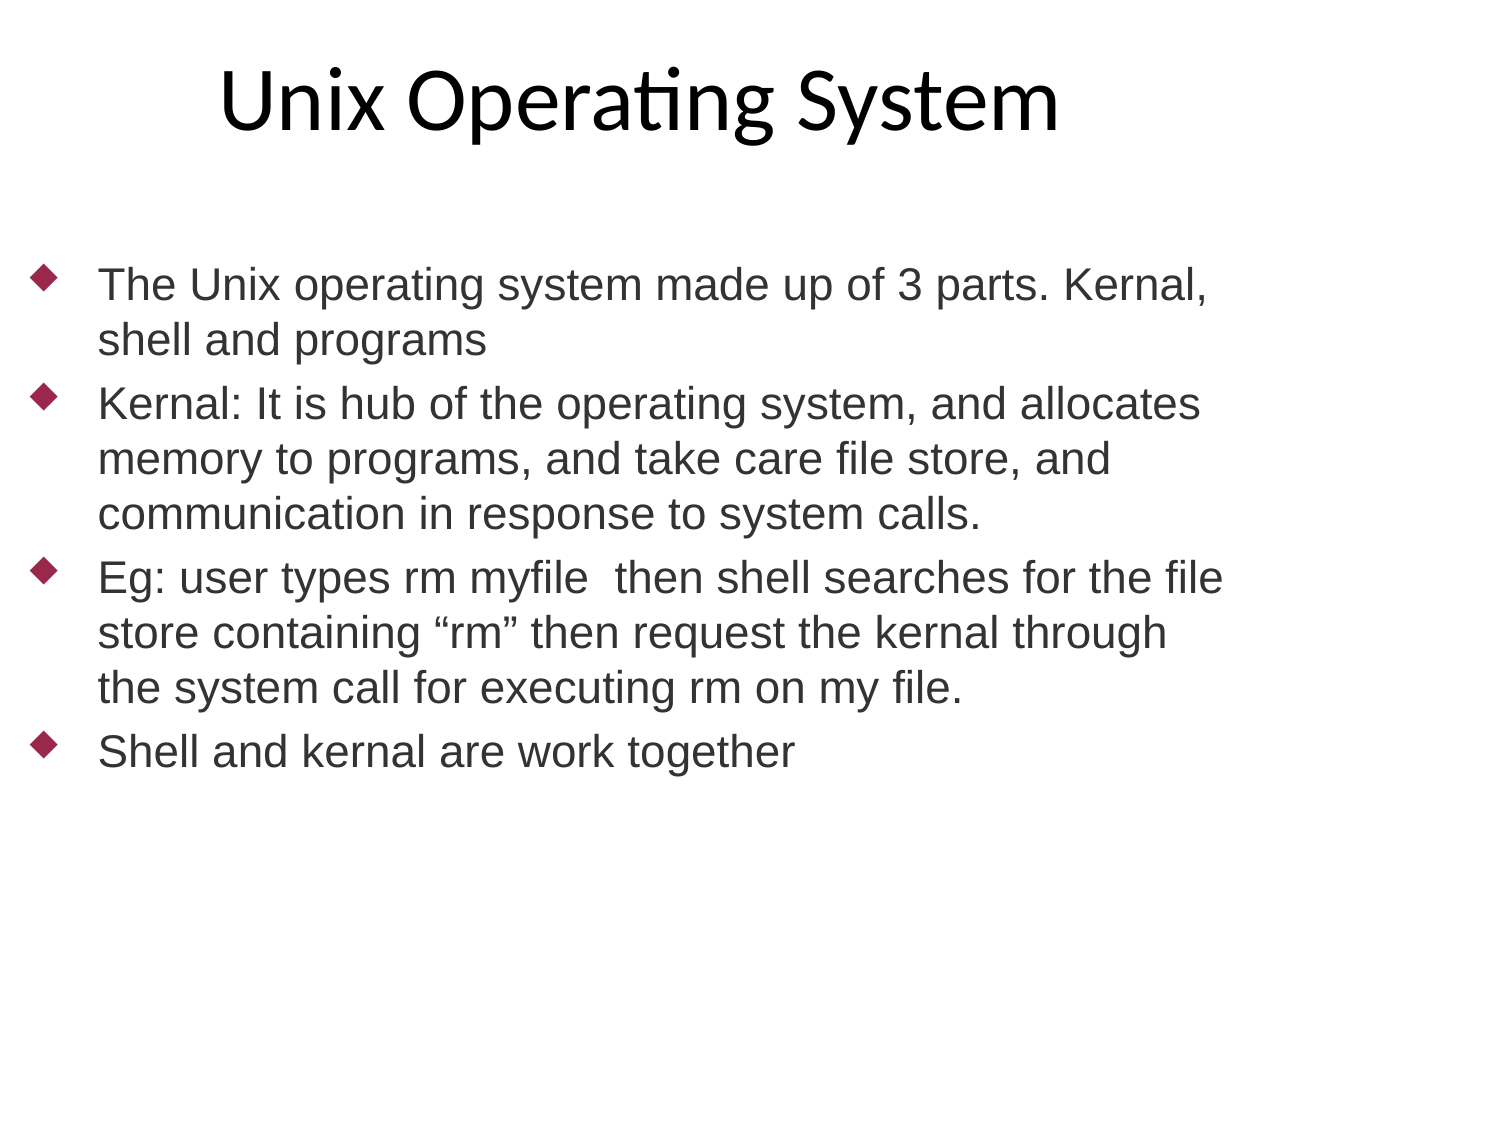

Unix Operating System
The Unix operating system made up of 3 parts. Kernal, shell and programs
Kernal: It is hub of the operating system, and allocates memory to programs, and take care file store, and communication in response to system calls.
Eg: user types rm myfile  then shell searches for the file store containing “rm” then request the kernal through the system call for executing rm on my file.
Shell and kernal are work together